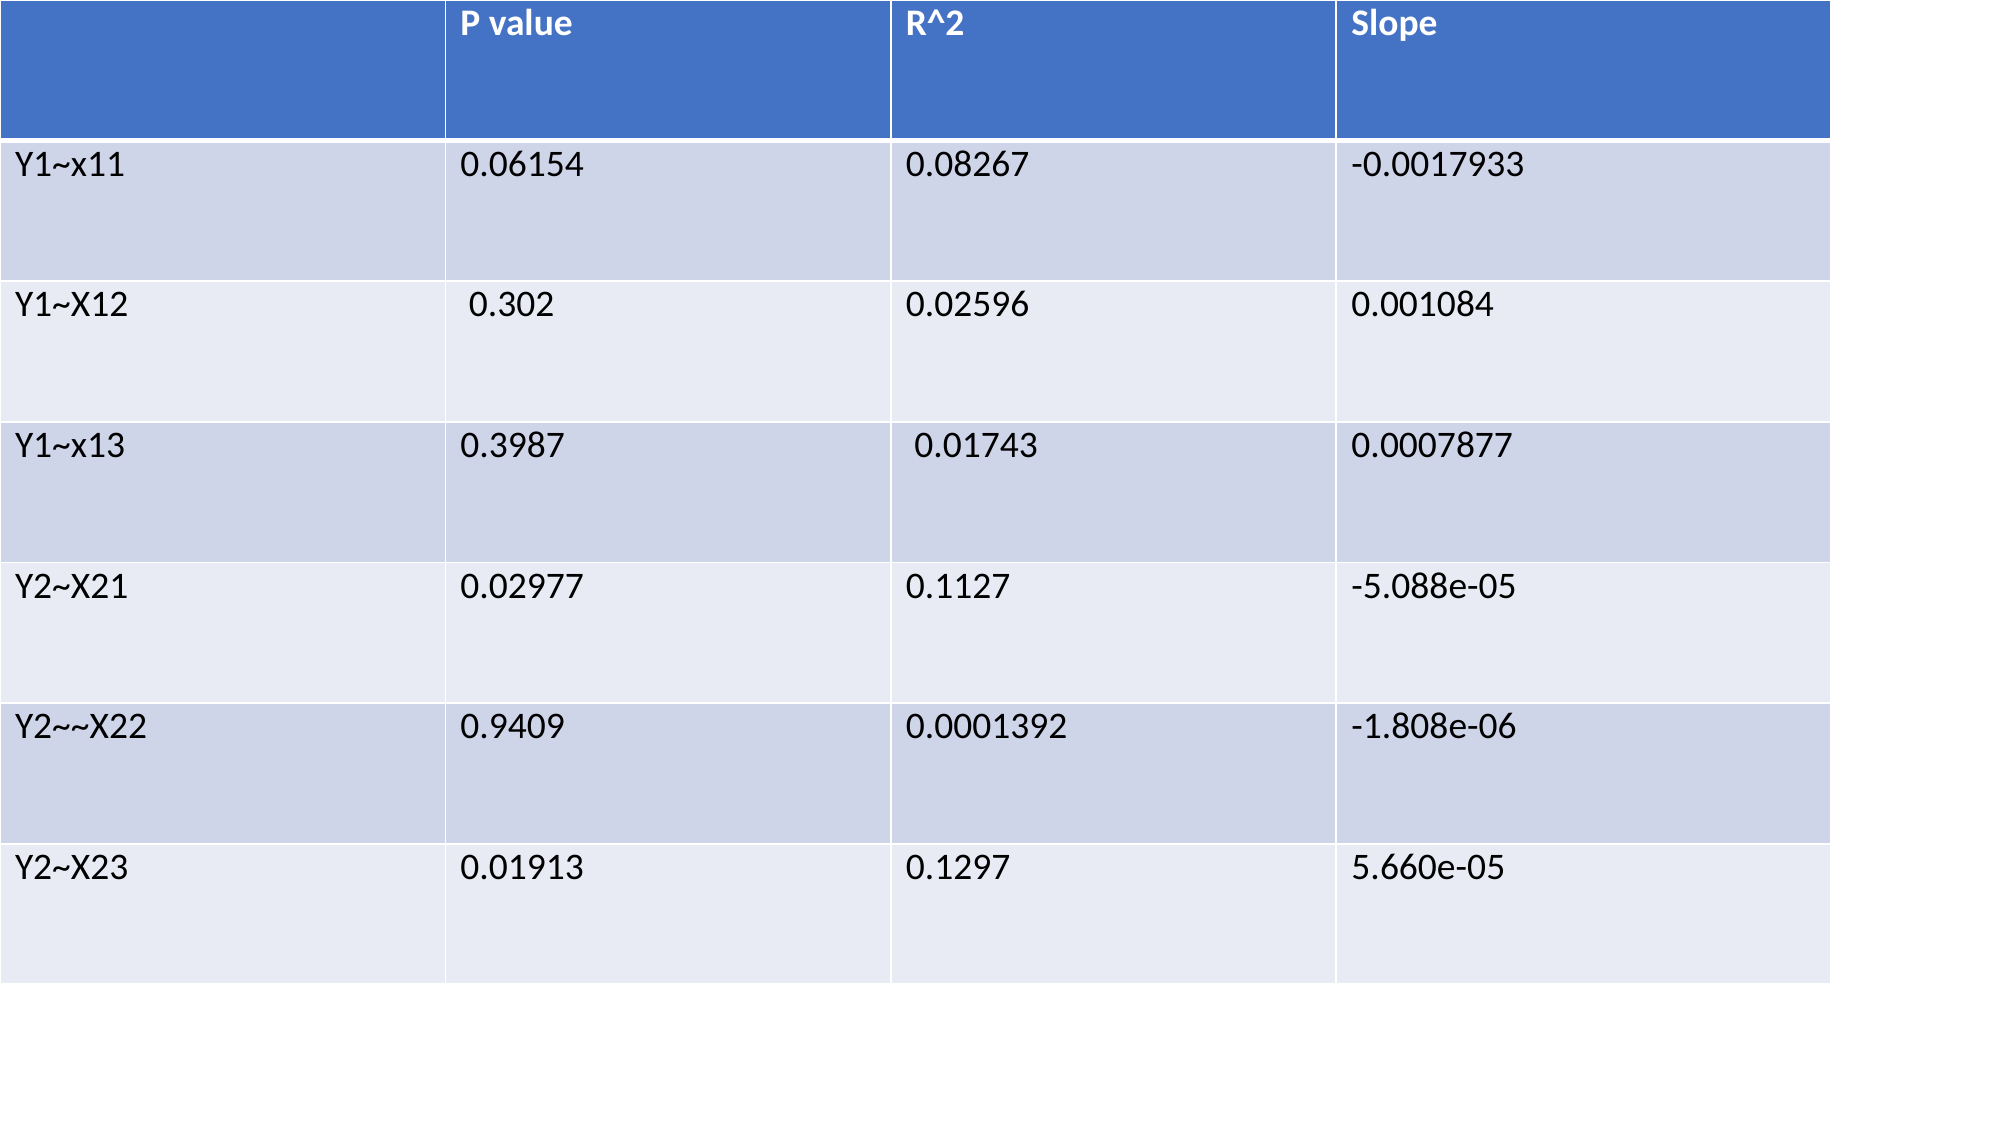

|  | P value | R^2 | Slope |
| --- | --- | --- | --- |
| Y1~x11 | 0.06154 | 0.08267 | -0.0017933 |
| Y1~X12 | 0.302 | 0.02596 | 0.001084 |
| Y1~x13 | 0.3987 | 0.01743 | 0.0007877 |
| Y2~X21 | 0.02977 | 0.1127 | -5.088e-05 |
| Y2~~X22 | 0.9409 | 0.0001392 | -1.808e-06 |
| Y2~X23 | 0.01913 | 0.1297 | 5.660e-05 |